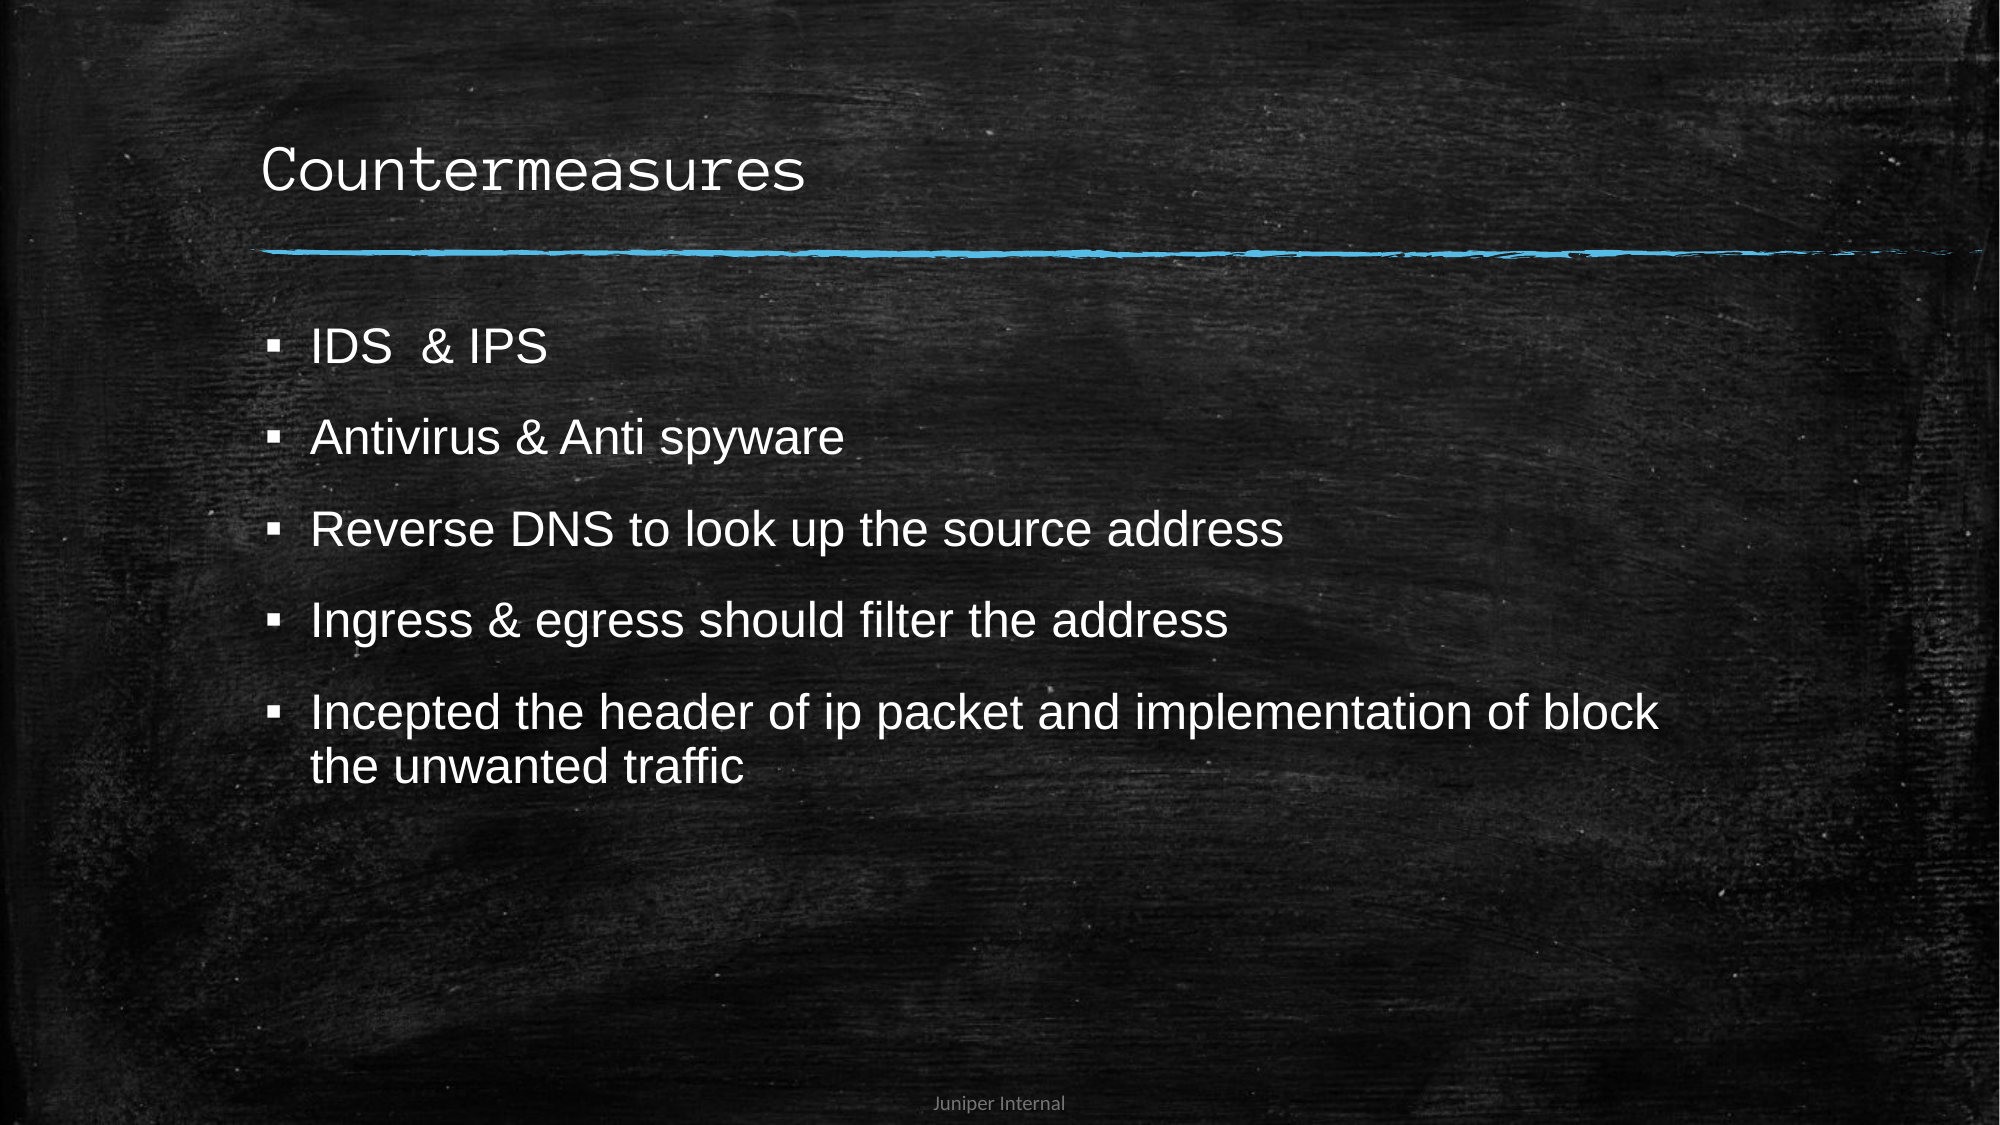

# Countermeasures
IDS  & IPS
Antivirus & Anti spyware
Reverse DNS to look up the source address
Ingress & egress should filter the address
Incepted the header of ip packet and implementation of block the unwanted traffic